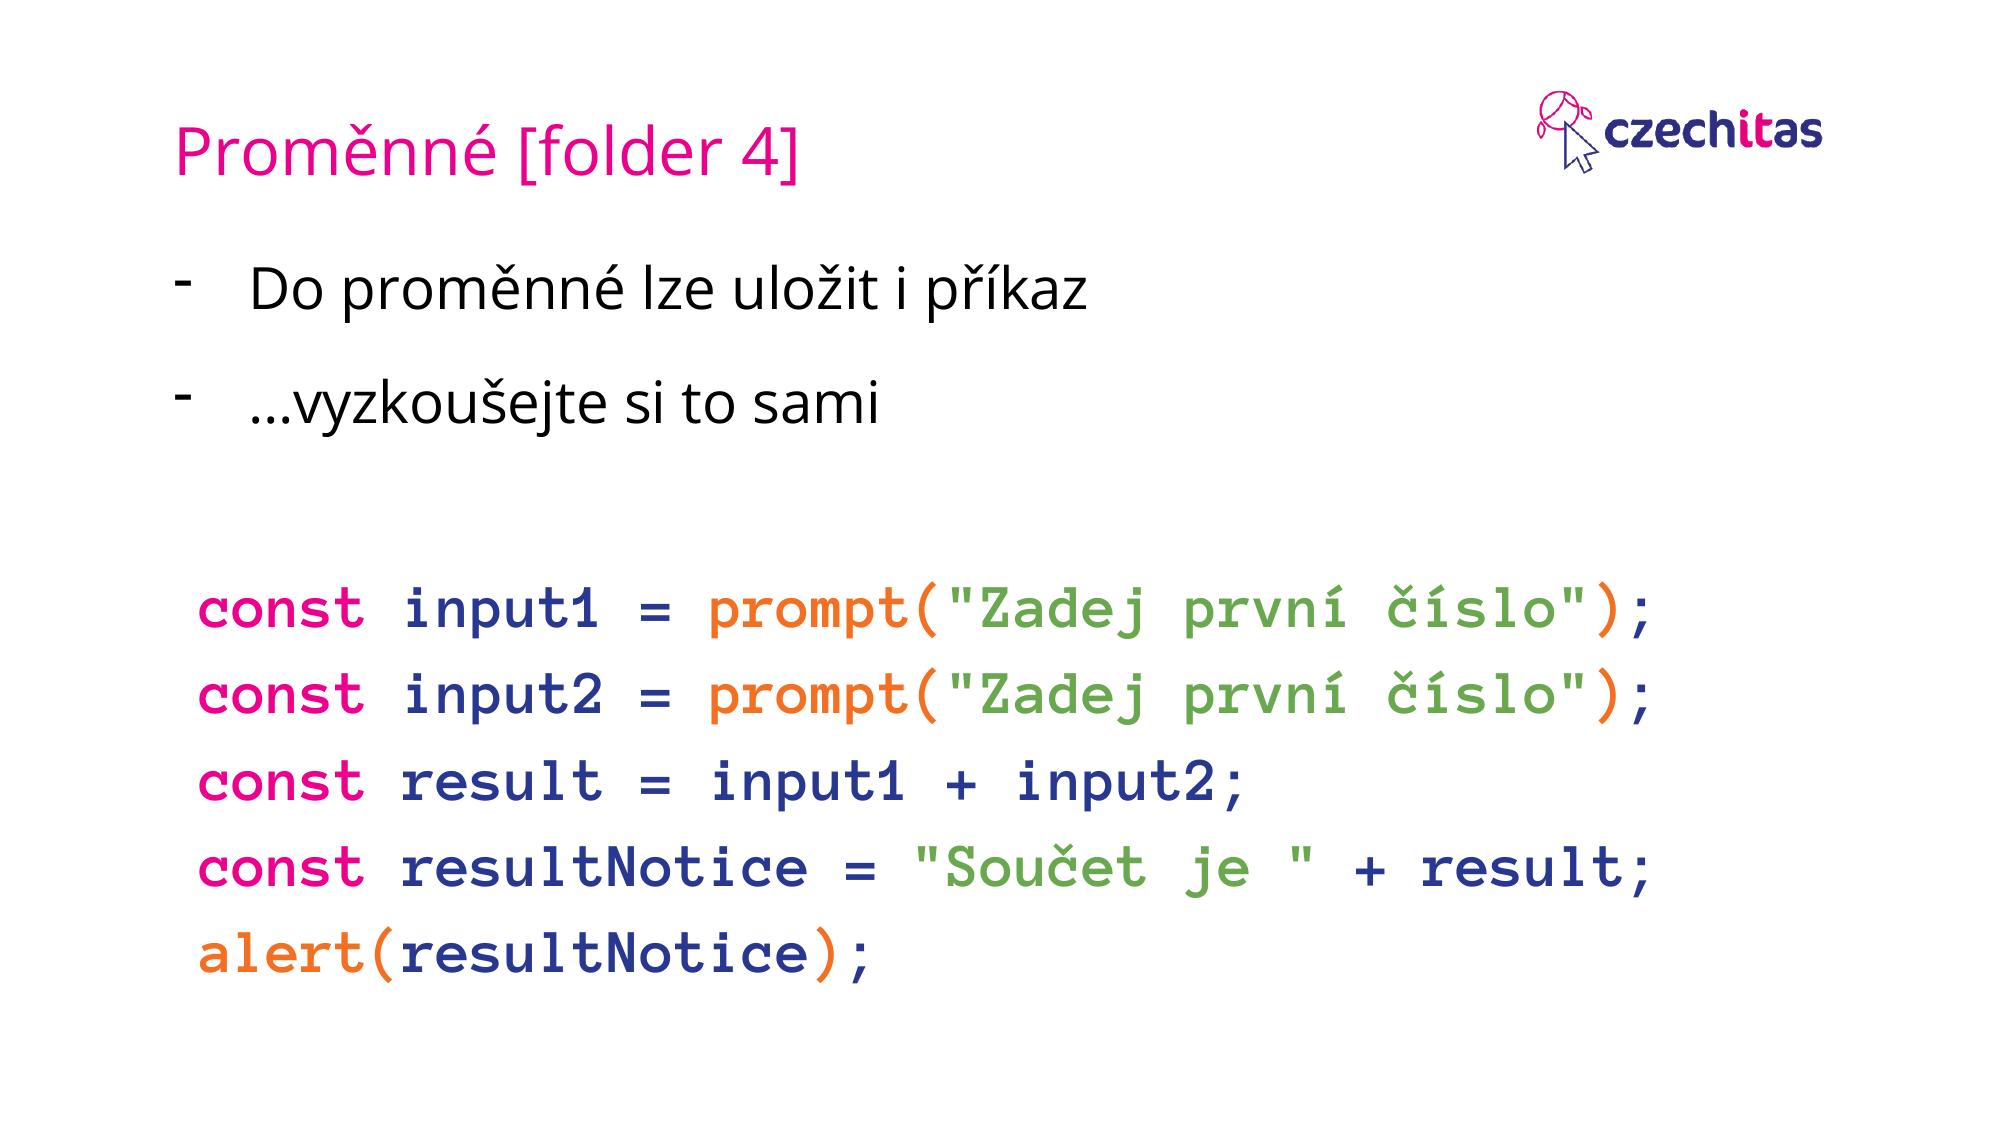

Proměnné [folder 4]
Do proměnné lze uložit i příkaz
…vyzkoušejte si to sami
const input1 = prompt("Zadej první číslo");
const input2 = prompt("Zadej první číslo");
const result = input1 + input2;
const resultNotice = "Součet je " + result;
alert(resultNotice);